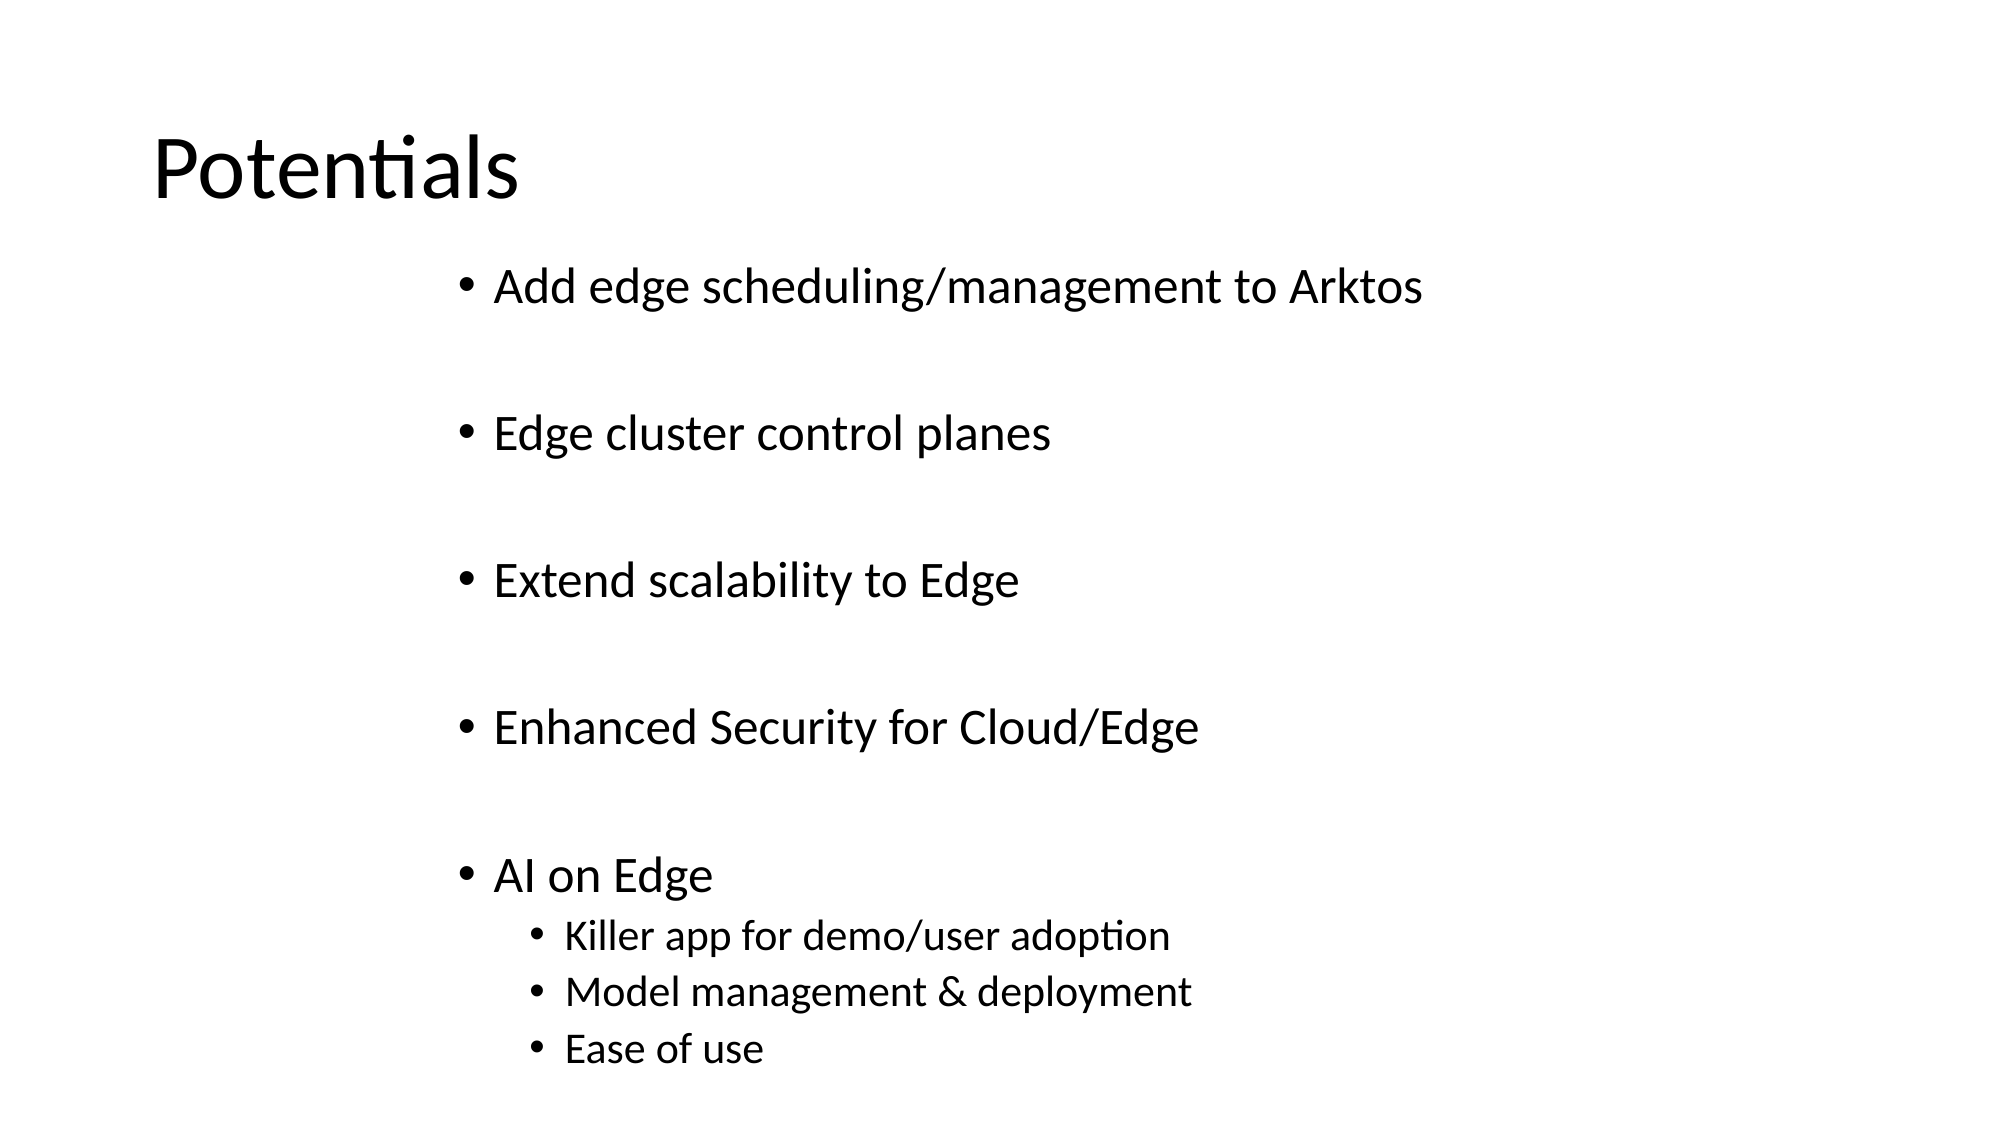

# Potentials
Add edge scheduling/management to Arktos

Edge cluster control planes

Extend scalability to Edge

Enhanced Security for Cloud/Edge

AI on Edge
Killer app for demo/user adoption
Model management & deployment
Ease of use